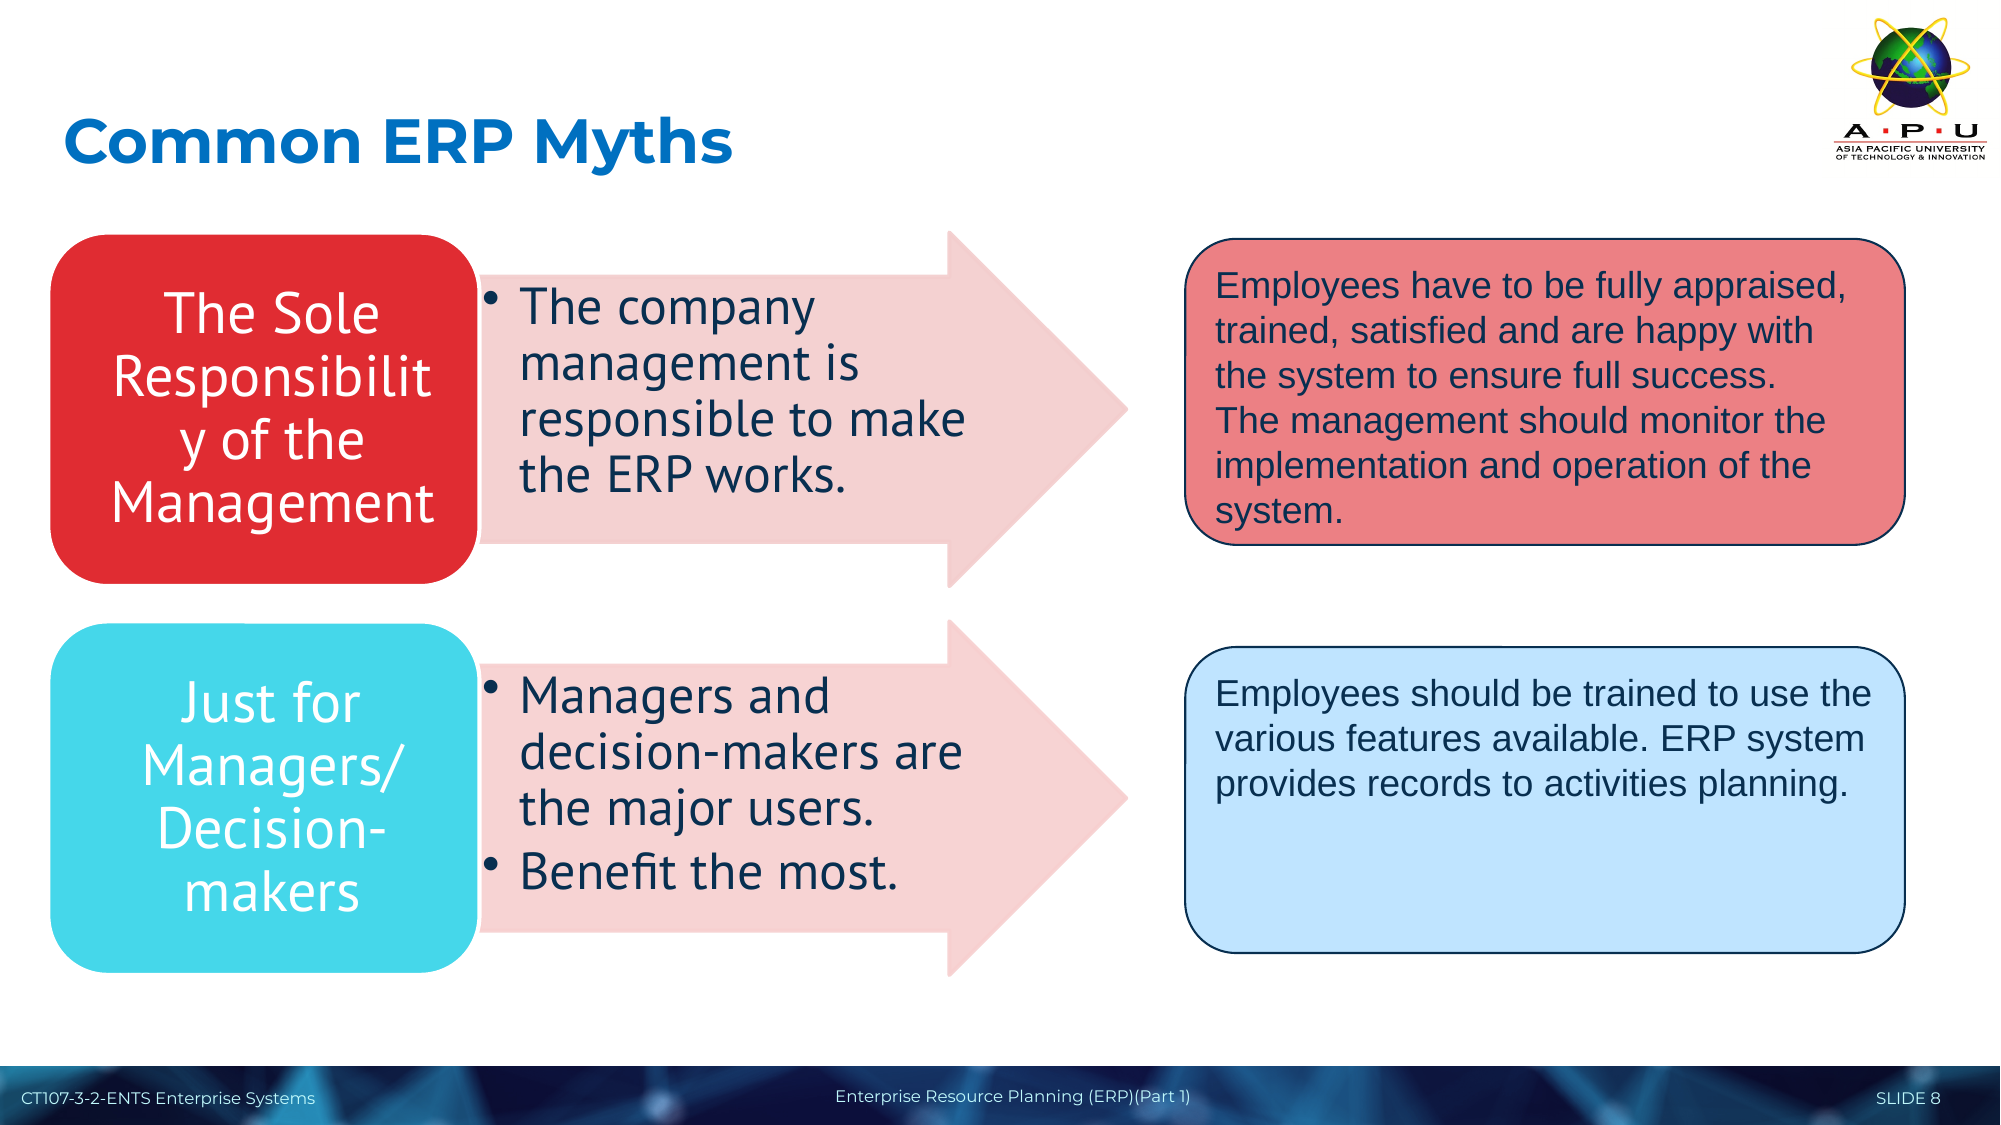

# Common ERP Myths
The company management is responsible to make the ERP works.
The Sole Responsibility of the Management
Managers and decision-makers are the major users.
Benefit the most.
Just for Managers/ Decision-makers
Employees have to be fully appraised, trained, satisfied and are happy with the system to ensure full success.
The management should monitor the implementation and operation of the system.
Employees should be trained to use the various features available. ERP system provides records to activities planning.